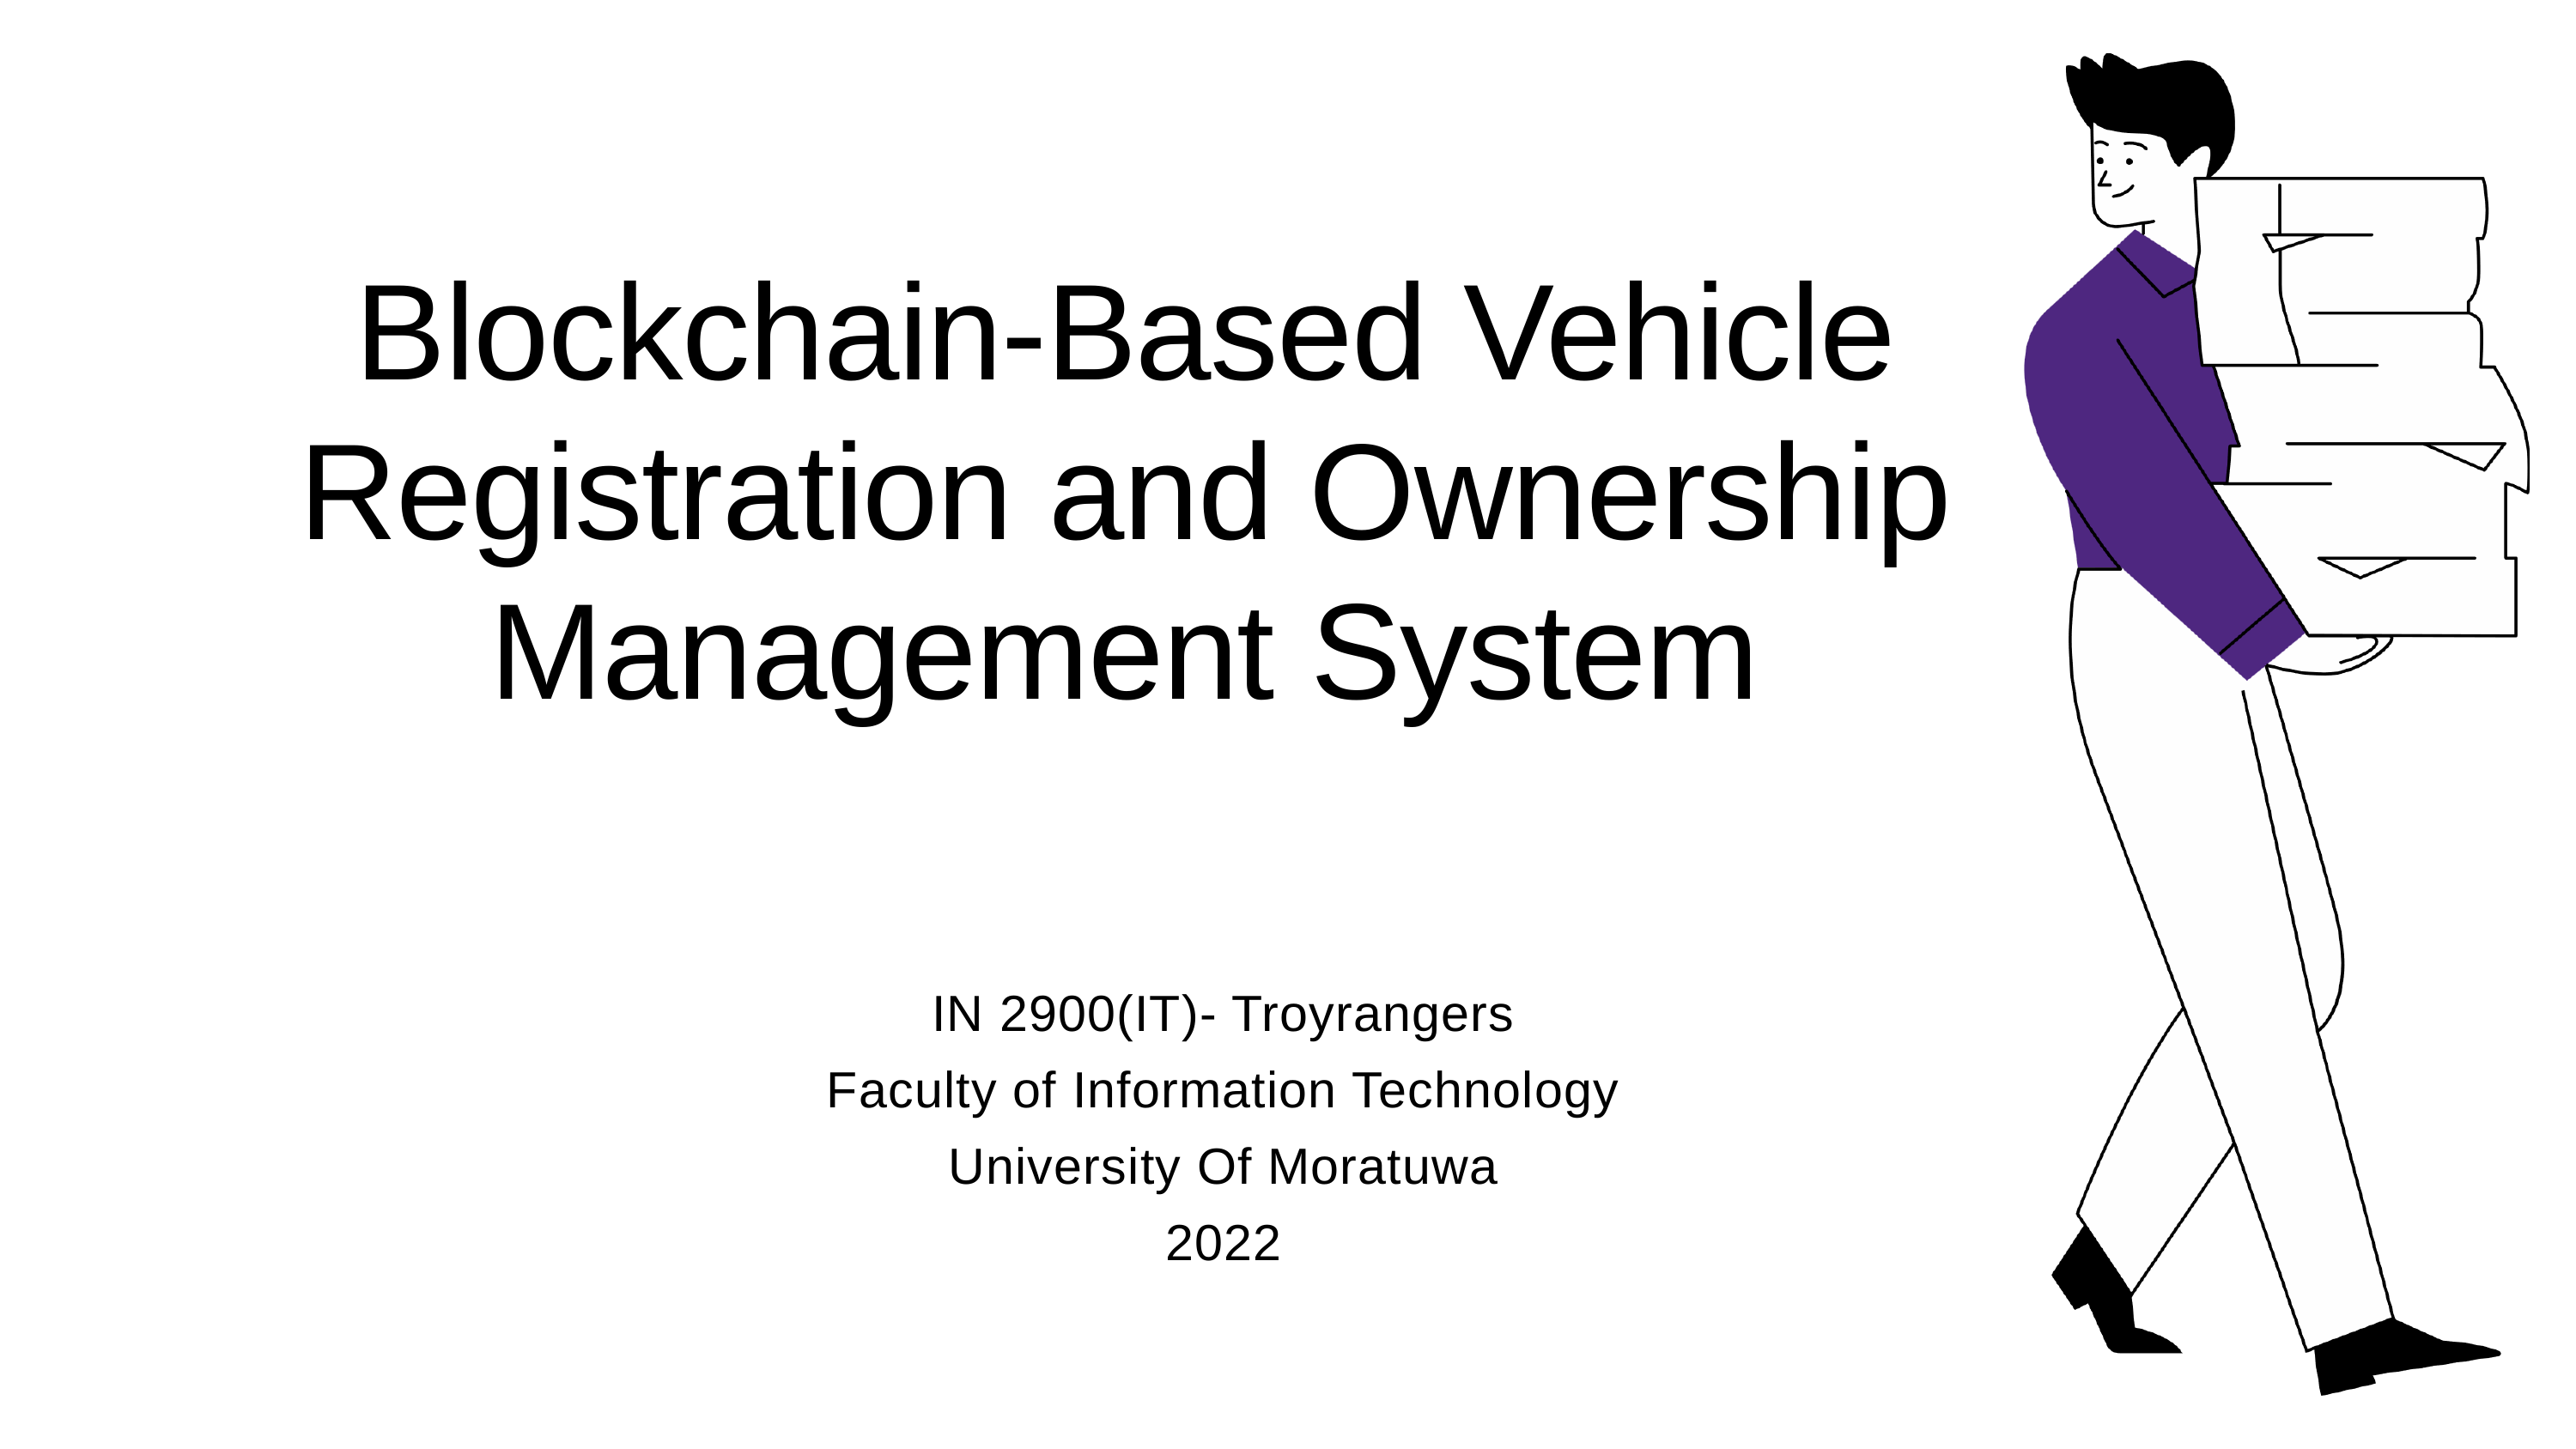

Blockchain-Based Vehicle Registration and Ownership Management System
IN 2900(IT)- Troyrangers
Faculty of Information Technology
University Of Moratuwa
2022